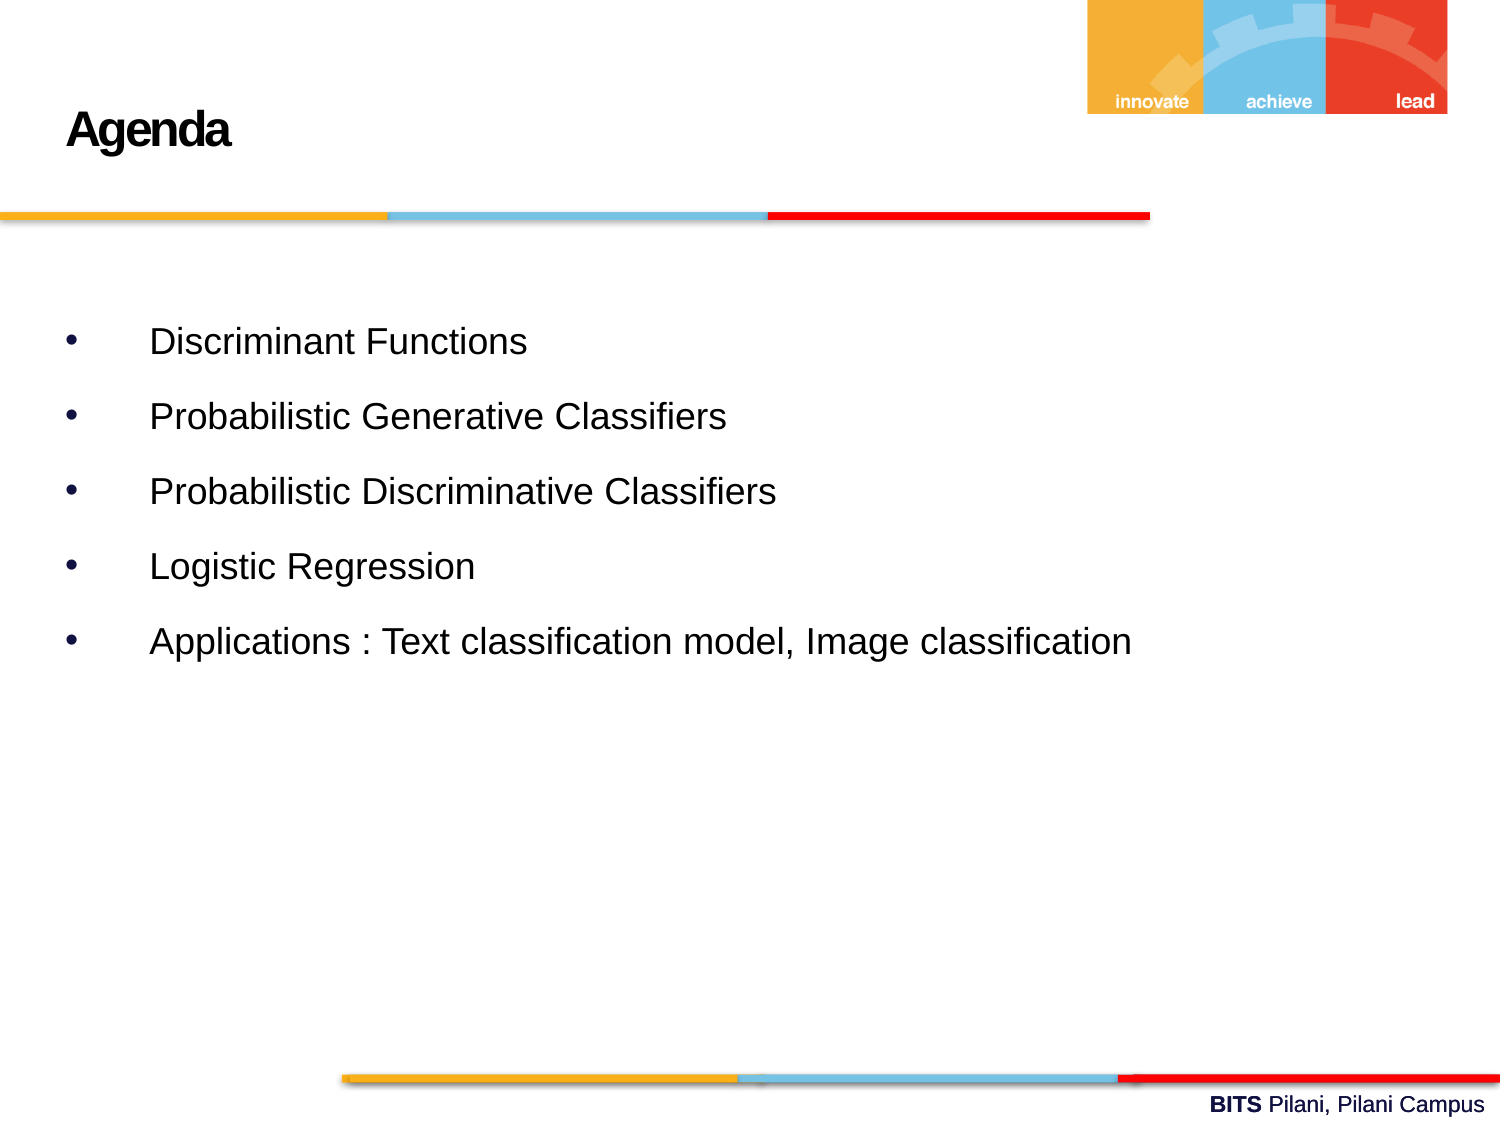

Agenda
Discriminant Functions
Probabilistic Generative Classifiers
Probabilistic Discriminative Classifiers
Logistic Regression
Applications : Text classification model, Image classification